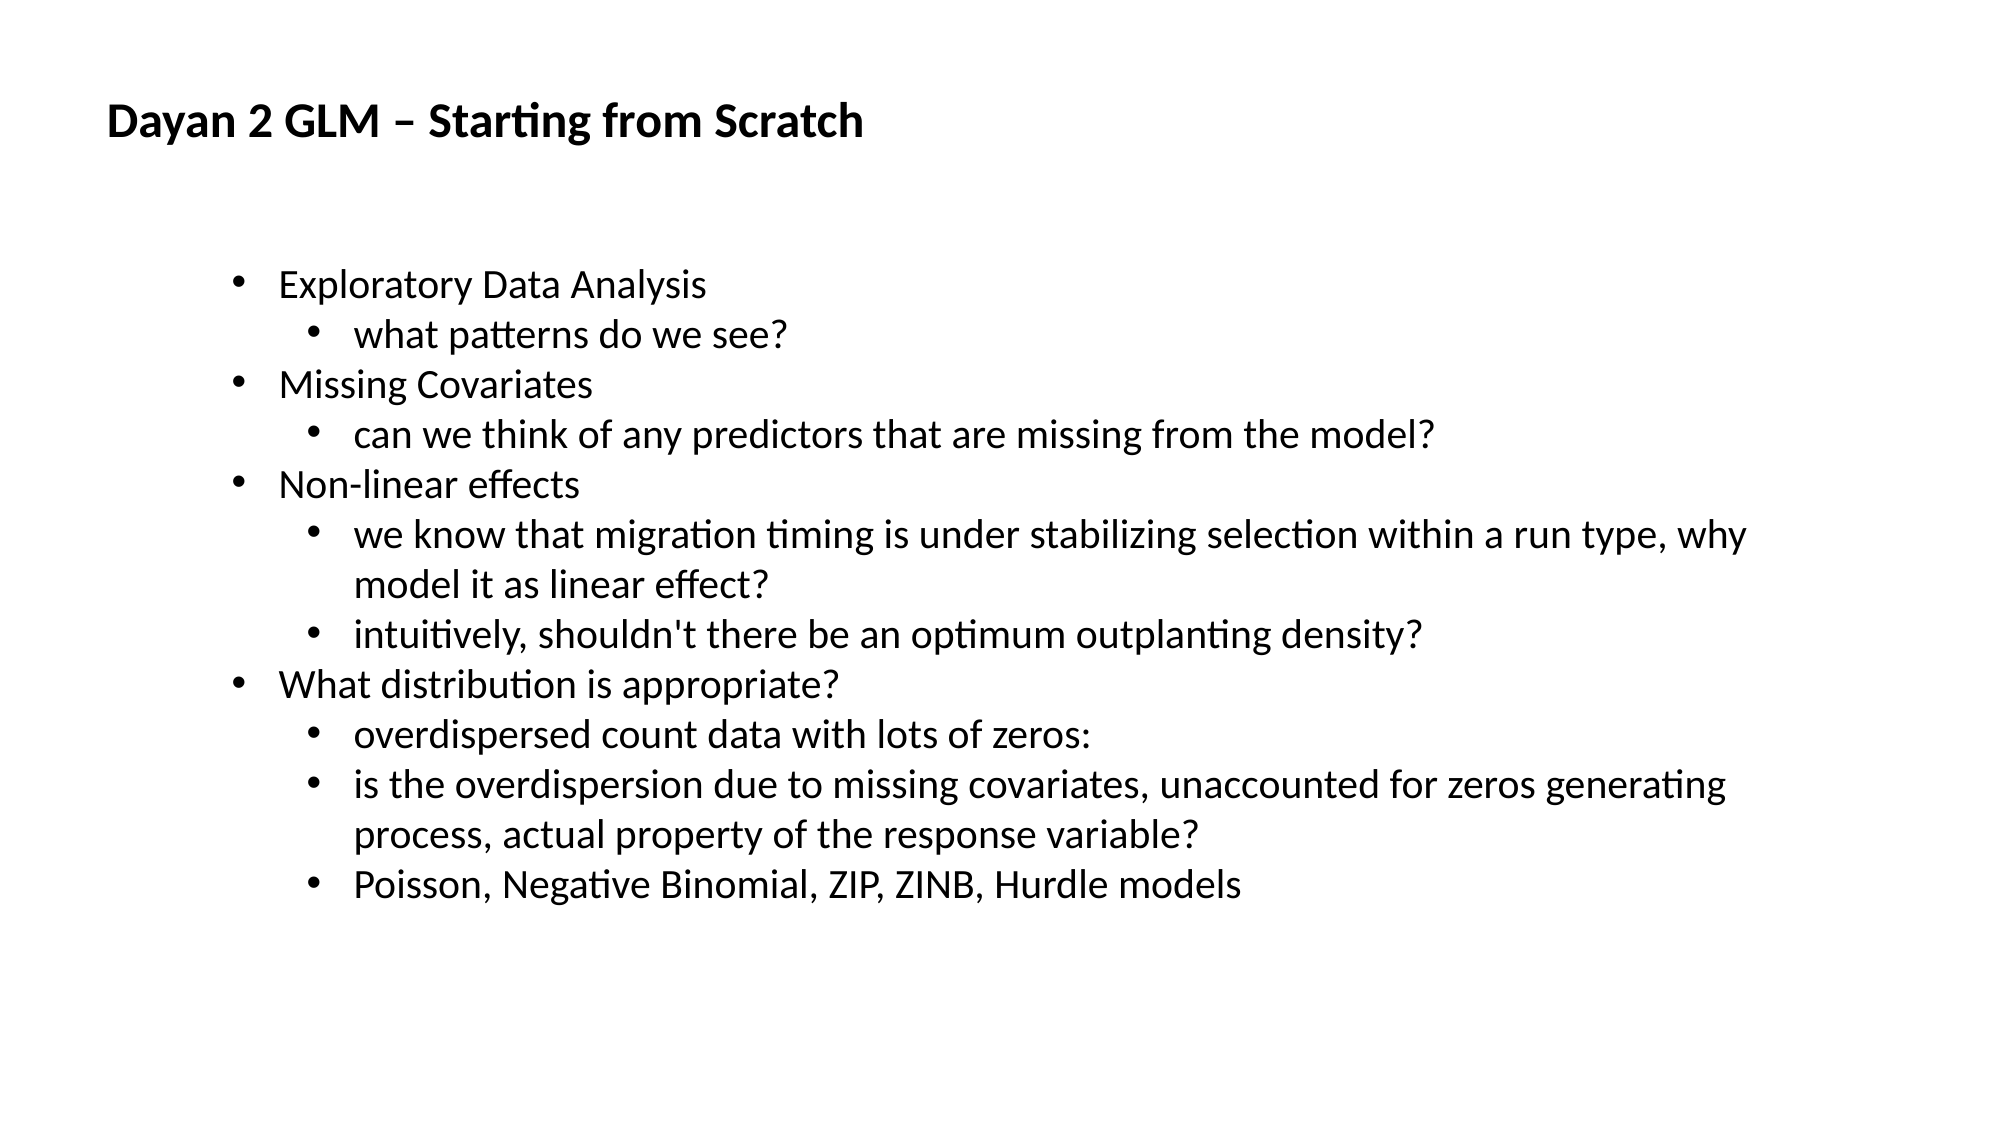

Dayan 2 GLM – Starting from Scratch
Exploratory Data Analysis
what patterns do we see?
Missing Covariates
can we think of any predictors that are missing from the model?
Non-linear effects
we know that migration timing is under stabilizing selection within a run type, why model it as linear effect?
intuitively, shouldn't there be an optimum outplanting density?
What distribution is appropriate?
overdispersed count data with lots of zeros:
is the overdispersion due to missing covariates, unaccounted for zeros generating process, actual property of the response variable?
Poisson, Negative Binomial, ZIP, ZINB, Hurdle models